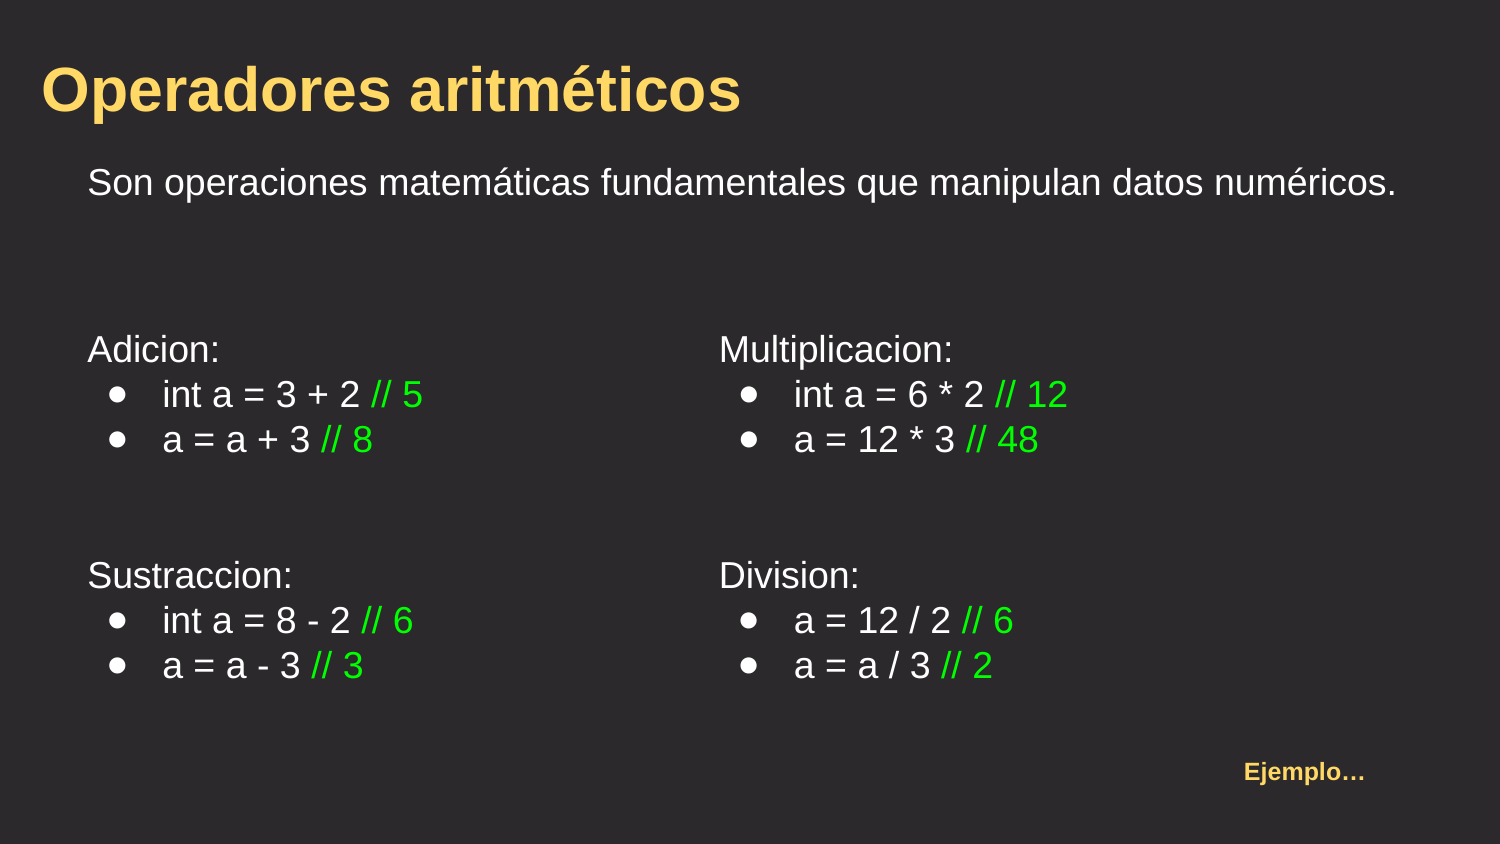

# Operadores aritméticos
Son operaciones matemáticas fundamentales que manipulan datos numéricos.
Adicion:
int a = 3 + 2 // 5
a = a + 3 // 8
Multiplicacion:
int a = 6 * 2 // 12
a = 12 * 3 // 48
Sustraccion:
int a = 8 - 2 // 6
a = a - 3 // 3
Division:
a = 12 / 2 // 6
a = a / 3 // 2
Ejemplo…